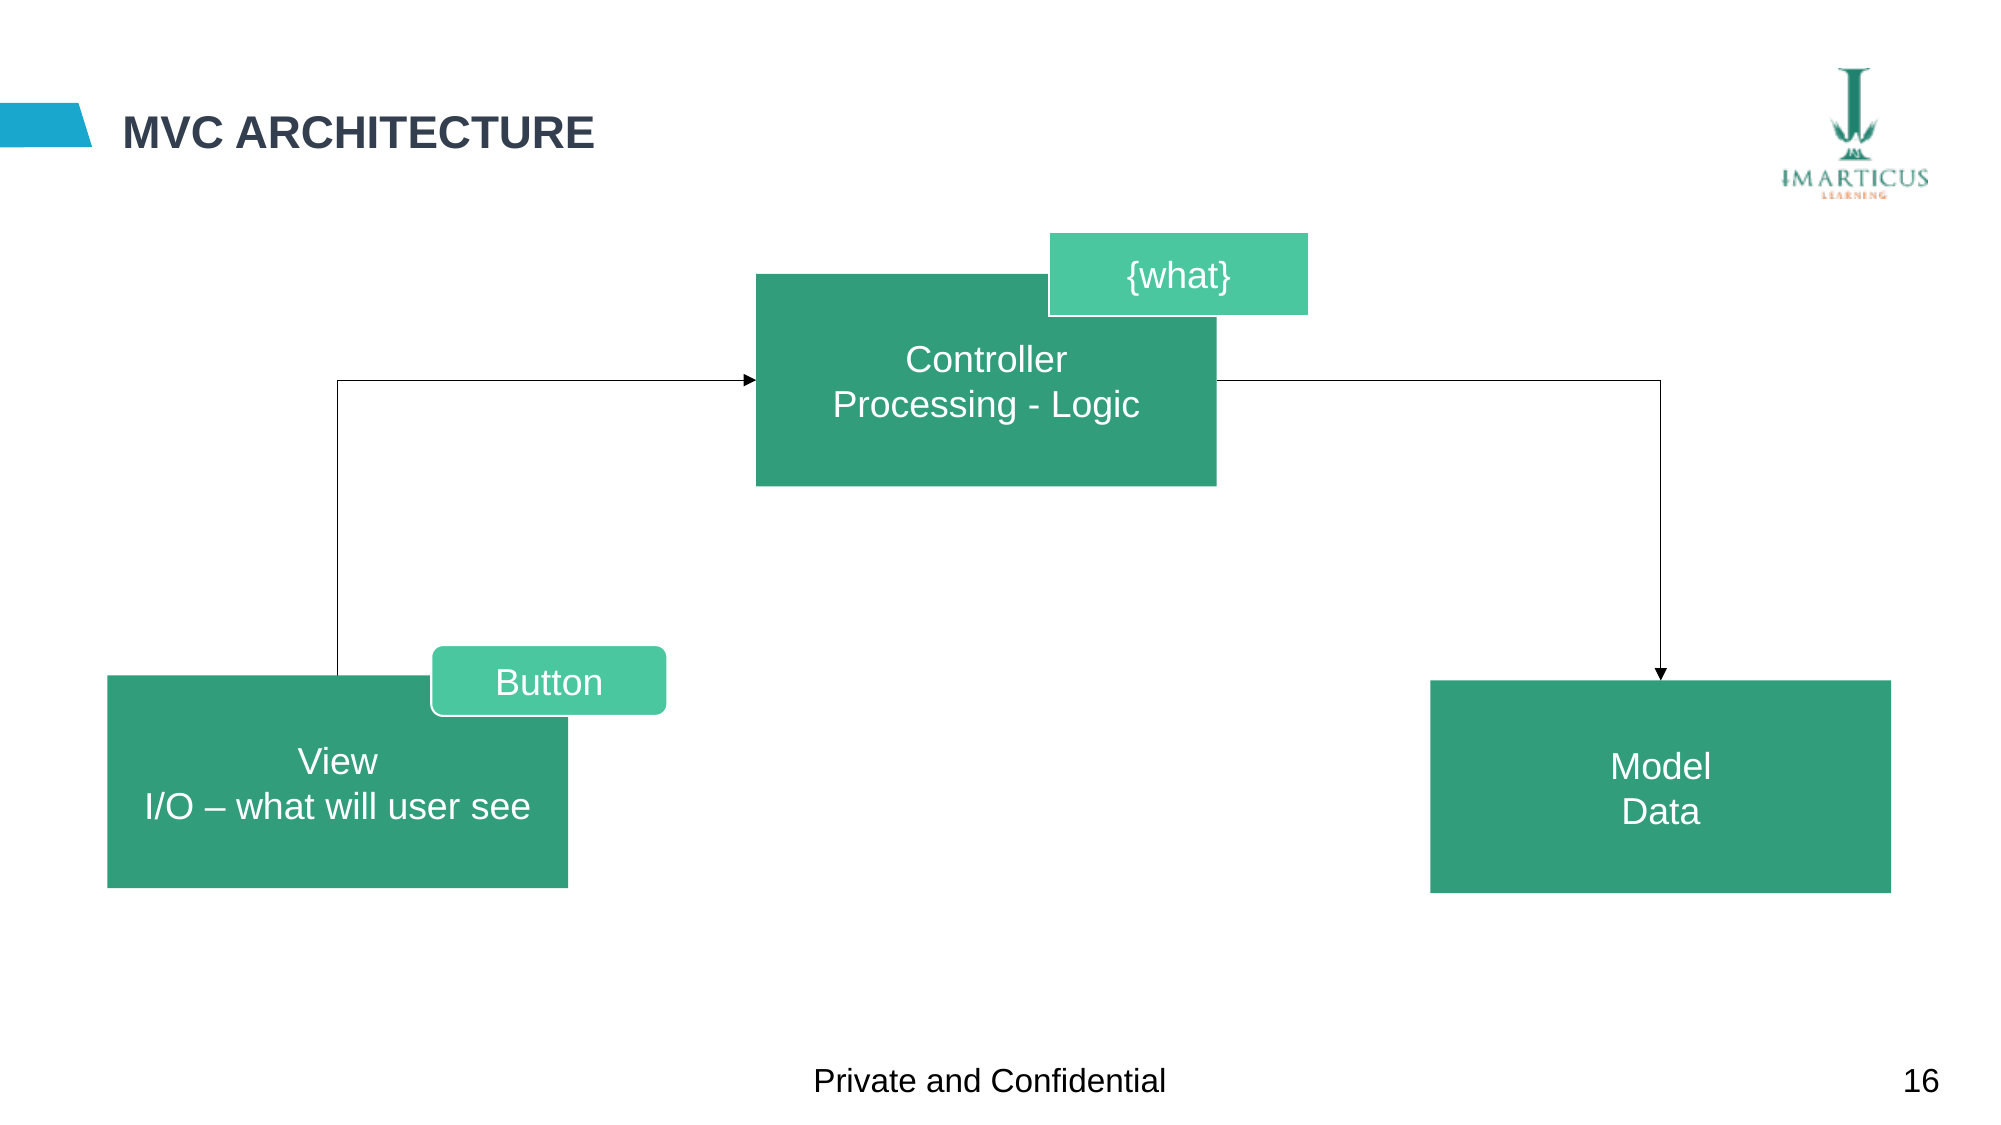

# MVC ARCHITECTURE
{what}
Controller
Processing - Logic
Button
View
I/O – what will user see
Model
Data